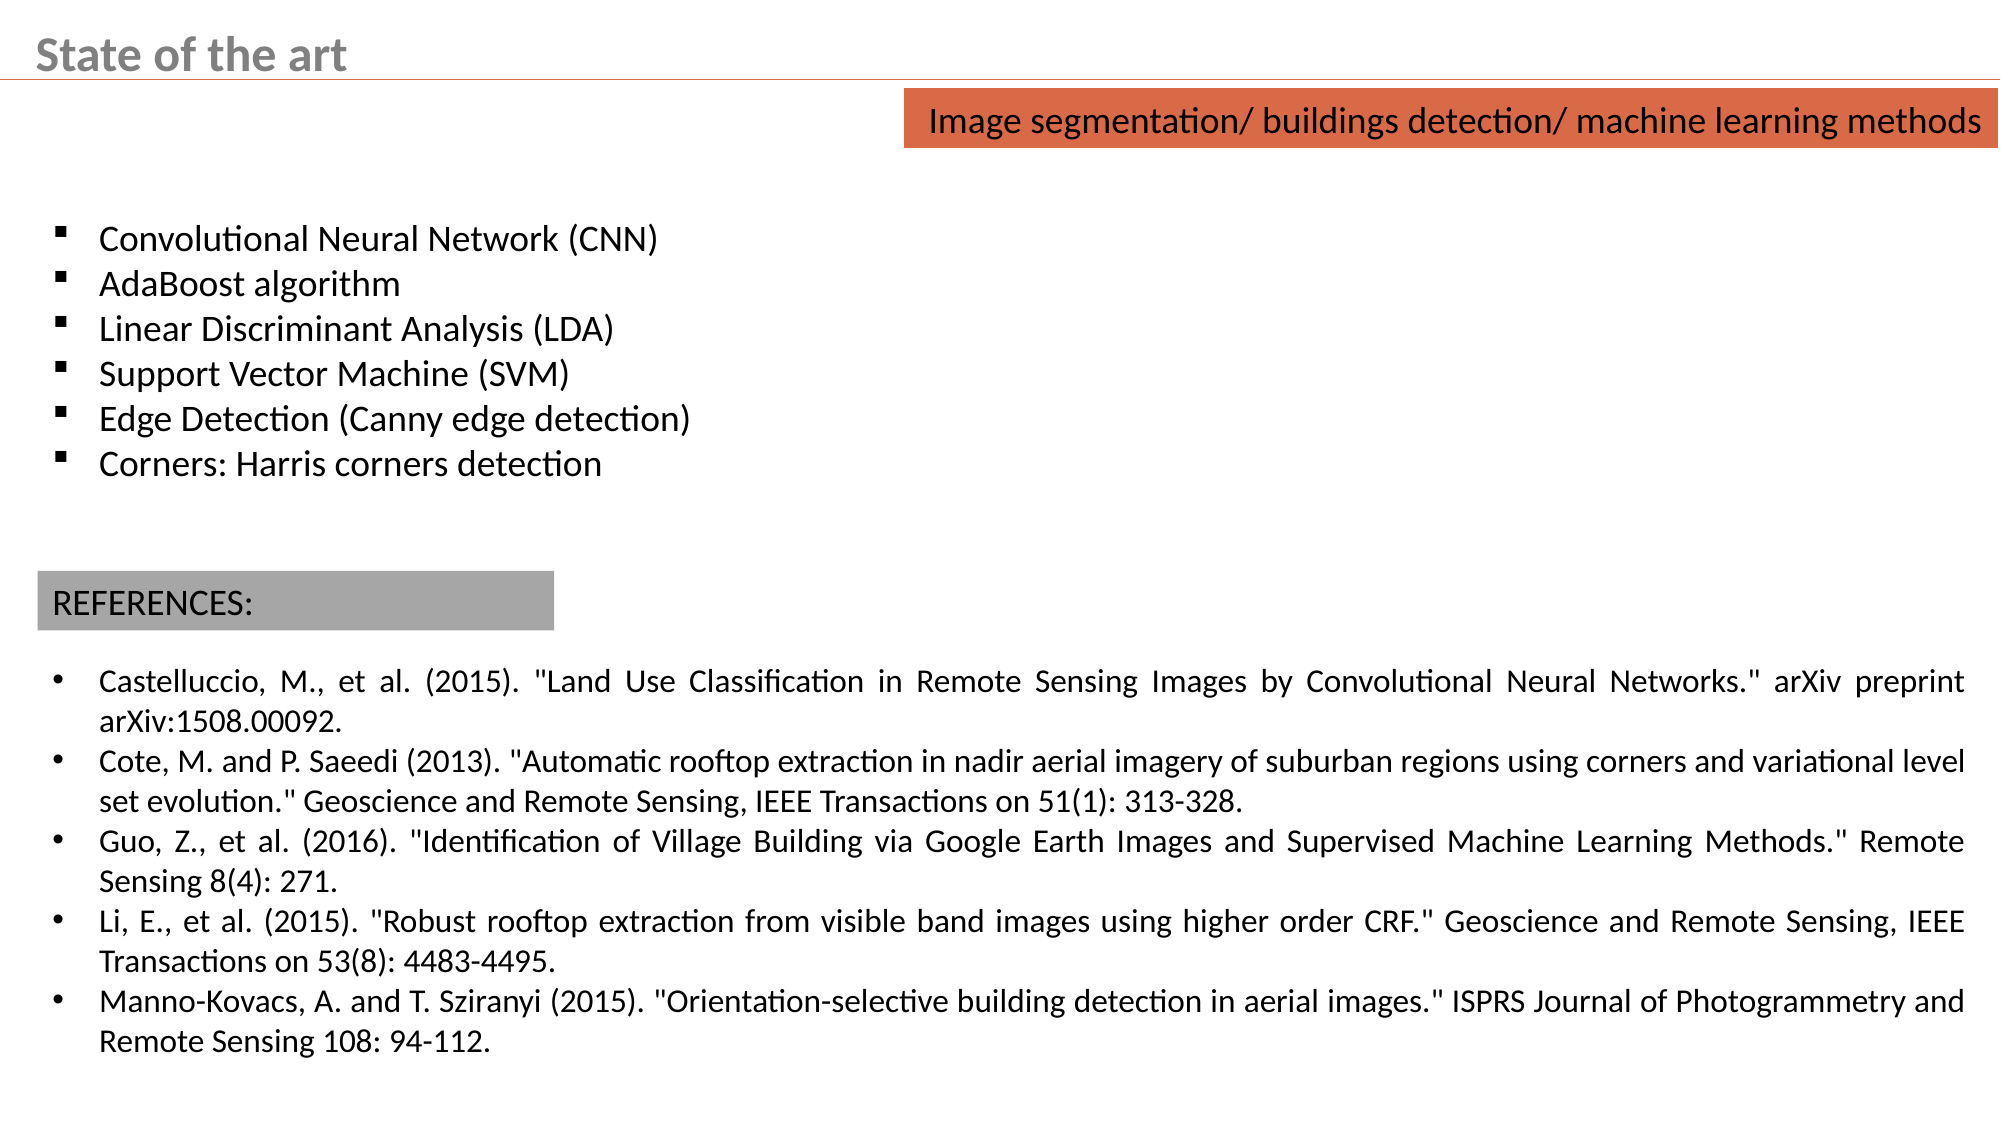

State of the art
Image segmentation/ buildings detection/ machine learning methods
Convolutional Neural Network (CNN)
AdaBoost algorithm
Linear Discriminant Analysis (LDA)
Support Vector Machine (SVM)
Edge Detection (Canny edge detection)
Corners: Harris corners detection
REFERENCES:
Castelluccio, M., et al. (2015). "Land Use Classification in Remote Sensing Images by Convolutional Neural Networks." arXiv preprint arXiv:1508.00092.
Cote, M. and P. Saeedi (2013). "Automatic rooftop extraction in nadir aerial imagery of suburban regions using corners and variational level set evolution." Geoscience and Remote Sensing, IEEE Transactions on 51(1): 313-328.
Guo, Z., et al. (2016). "Identification of Village Building via Google Earth Images and Supervised Machine Learning Methods." Remote Sensing 8(4): 271.
Li, E., et al. (2015). "Robust rooftop extraction from visible band images using higher order CRF." Geoscience and Remote Sensing, IEEE Transactions on 53(8): 4483-4495.
Manno-Kovacs, A. and T. Sziranyi (2015). "Orientation-selective building detection in aerial images." ISPRS Journal of Photogrammetry and Remote Sensing 108: 94-112.